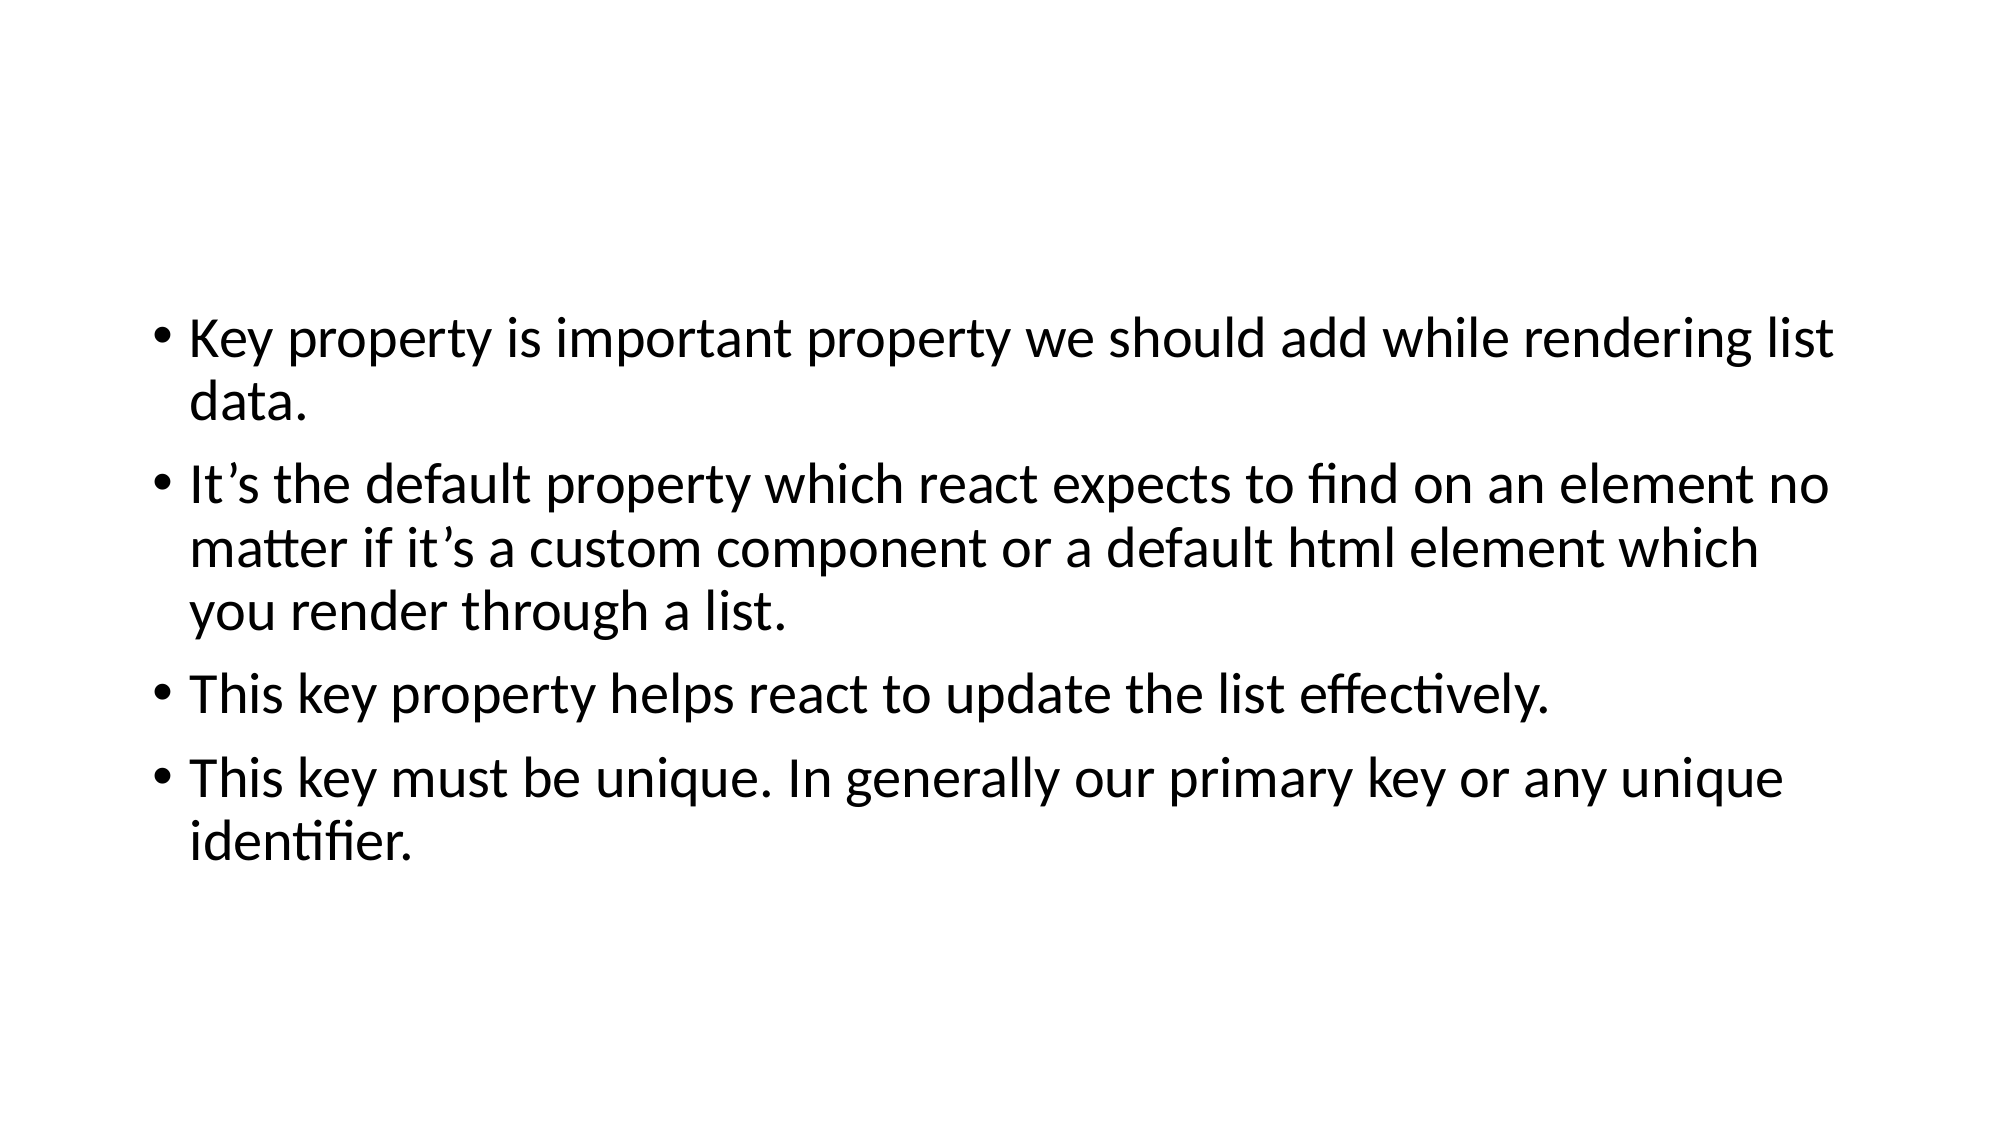

#
Key property is important property we should add while rendering list data.
It’s the default property which react expects to find on an element no matter if it’s a custom component or a default html element which you render through a list.
This key property helps react to update the list effectively.
This key must be unique. In generally our primary key or any unique identifier.